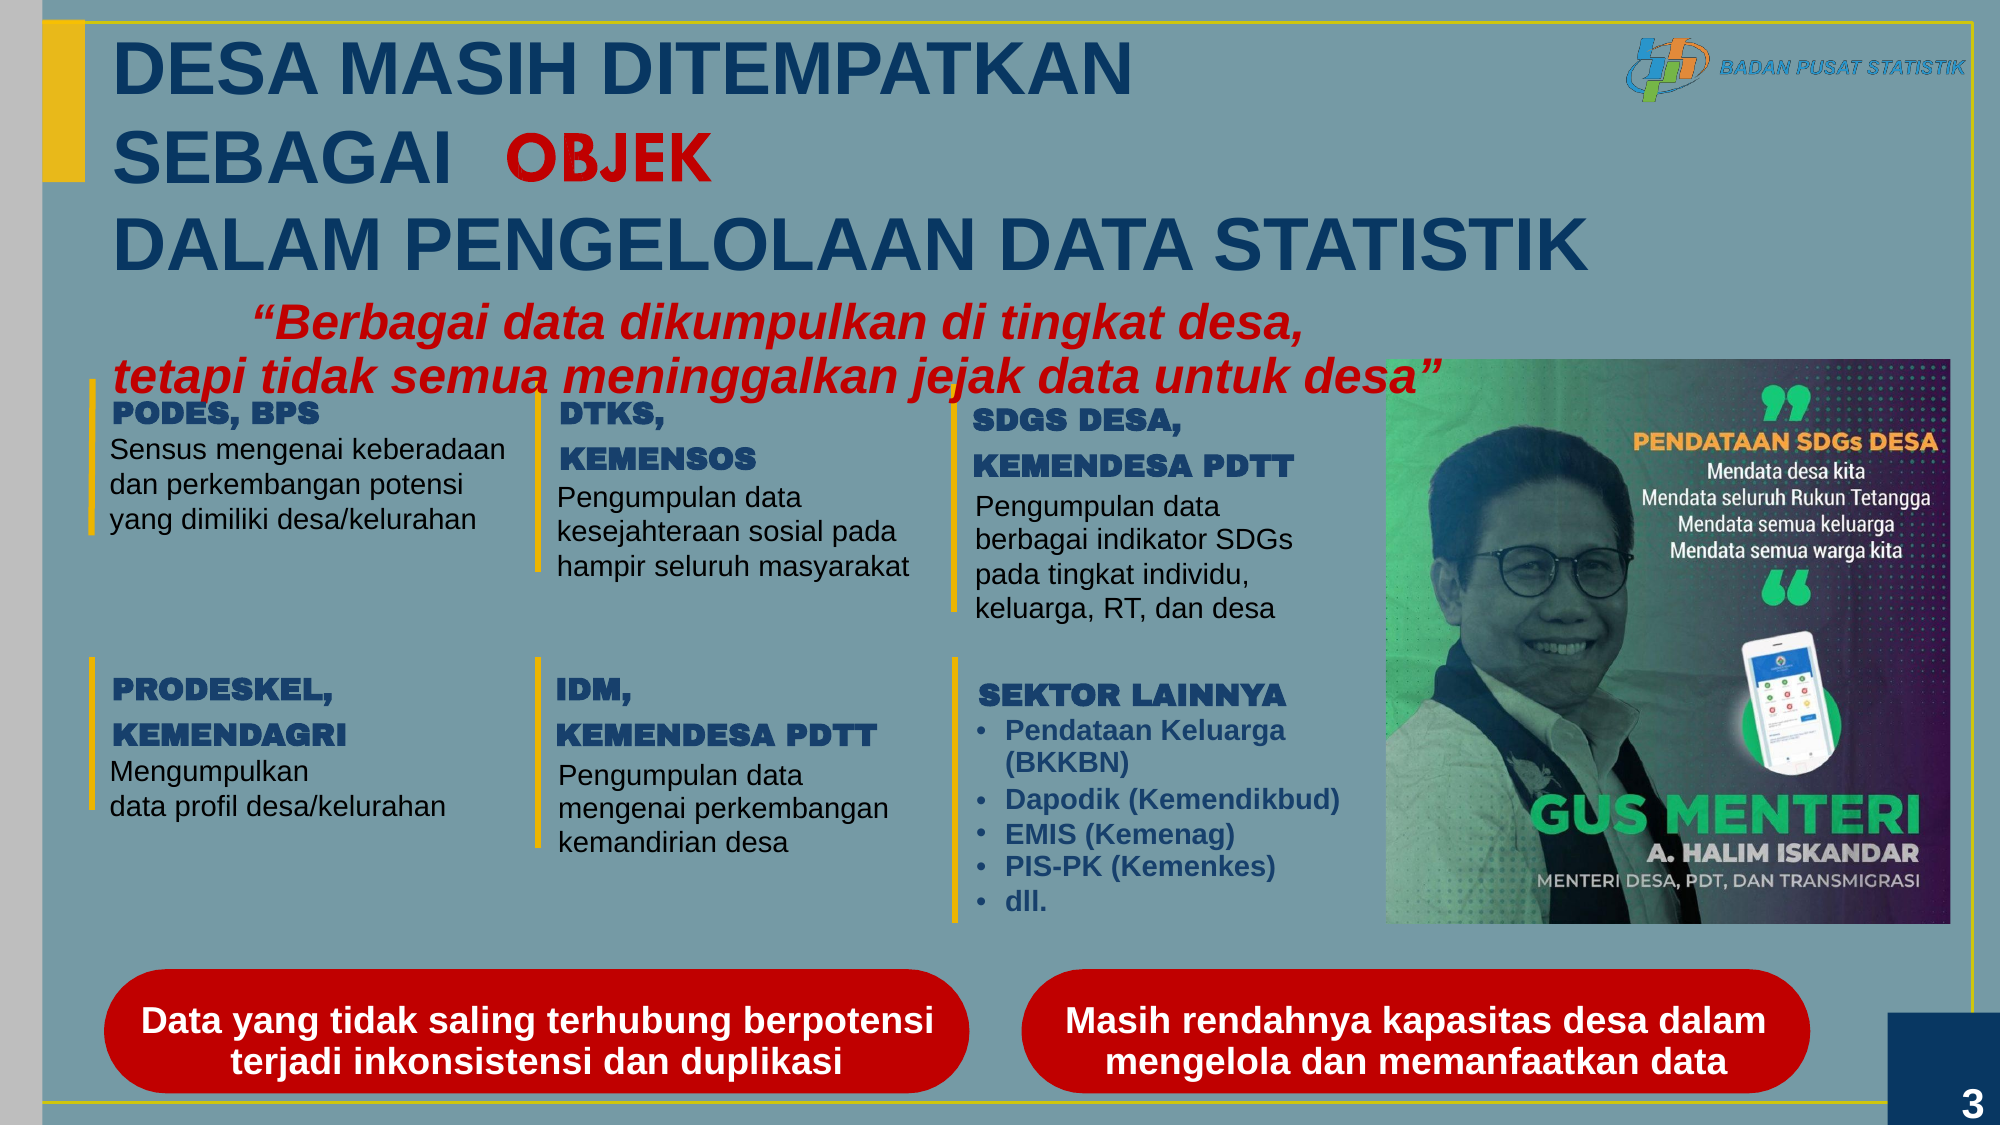

DESA MASIH DITEMPATKAN
SEBAGAI
DALAM PENGELOLAAN DATA STATISTIK

“Berbagai data dikumpulkan di tingkat desa,
tetapi tidak semua
meninggalkan jejak data
untuk
desa”

PODES, BPS
Sensus mengenai keberadaan dan perkembangan potensi yang dimiliki desa/kelurahan
DTKS,
KEMENSOS
Pengumpulan data kesejahteraan sosial pada hampir seluruh masyarakat
SDGS DESA,
KEMENDESA PDTT
Pengumpulan data
berbagai indikator SDGs pada tingkat individu, keluarga, RT, dan desa

PRODESKEL,
KEMENDAGRI
Mengumpulkan
data profil desa/kelurahan
IDM,
KEMENDESA PDTT
Pengumpulan data
mengenai perkembangan
kemandirian desa
SEKTOR LAINNYA
•
Pendataan Keluarga
(BKKBN)
Dapodik (Kemendikbud) EMIS (Kemenag)
PIS-PK (Kemenkes)
dll.
•
•
•
•

Data yang tidak saling terhubung berpotensi
terjadi inkonsistensi dan duplikasi
Masih rendahnya
mengelola dan
kapasitas desa dalam
memanfaatkan data

3